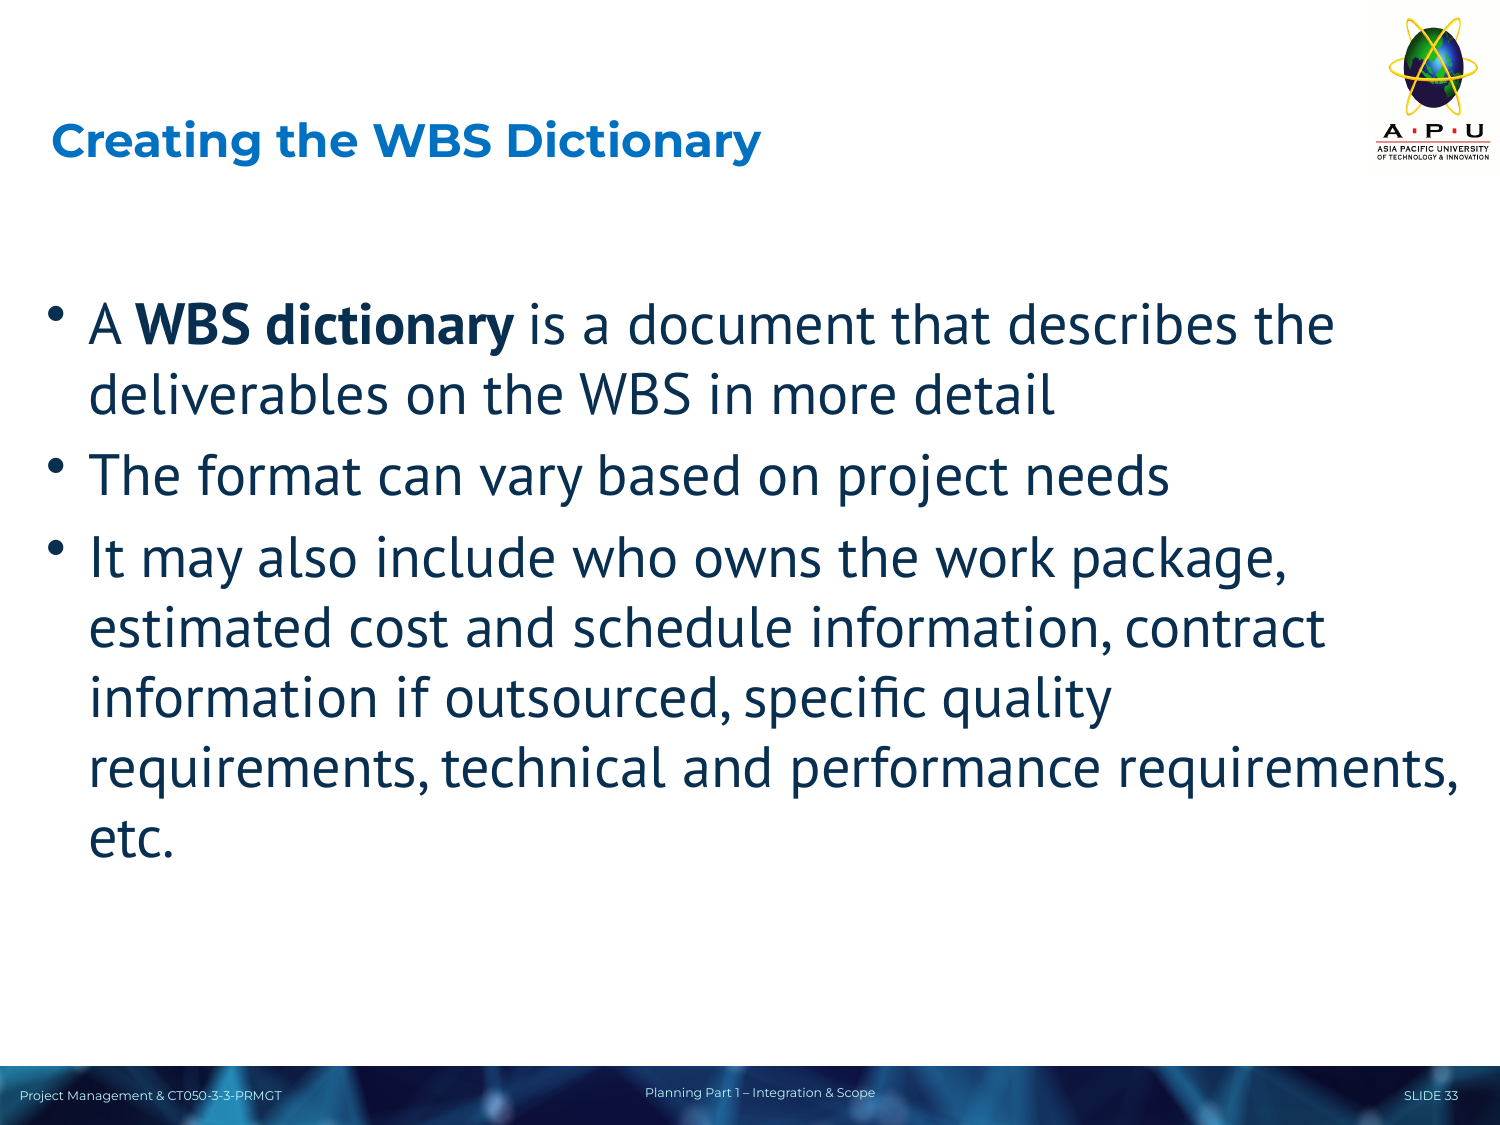

# Creating the WBS Dictionary
A WBS dictionary is a document that describes the deliverables on the WBS in more detail
The format can vary based on project needs
It may also include who owns the work package, estimated cost and schedule information, contract information if outsourced, specific quality requirements, technical and performance requirements, etc.